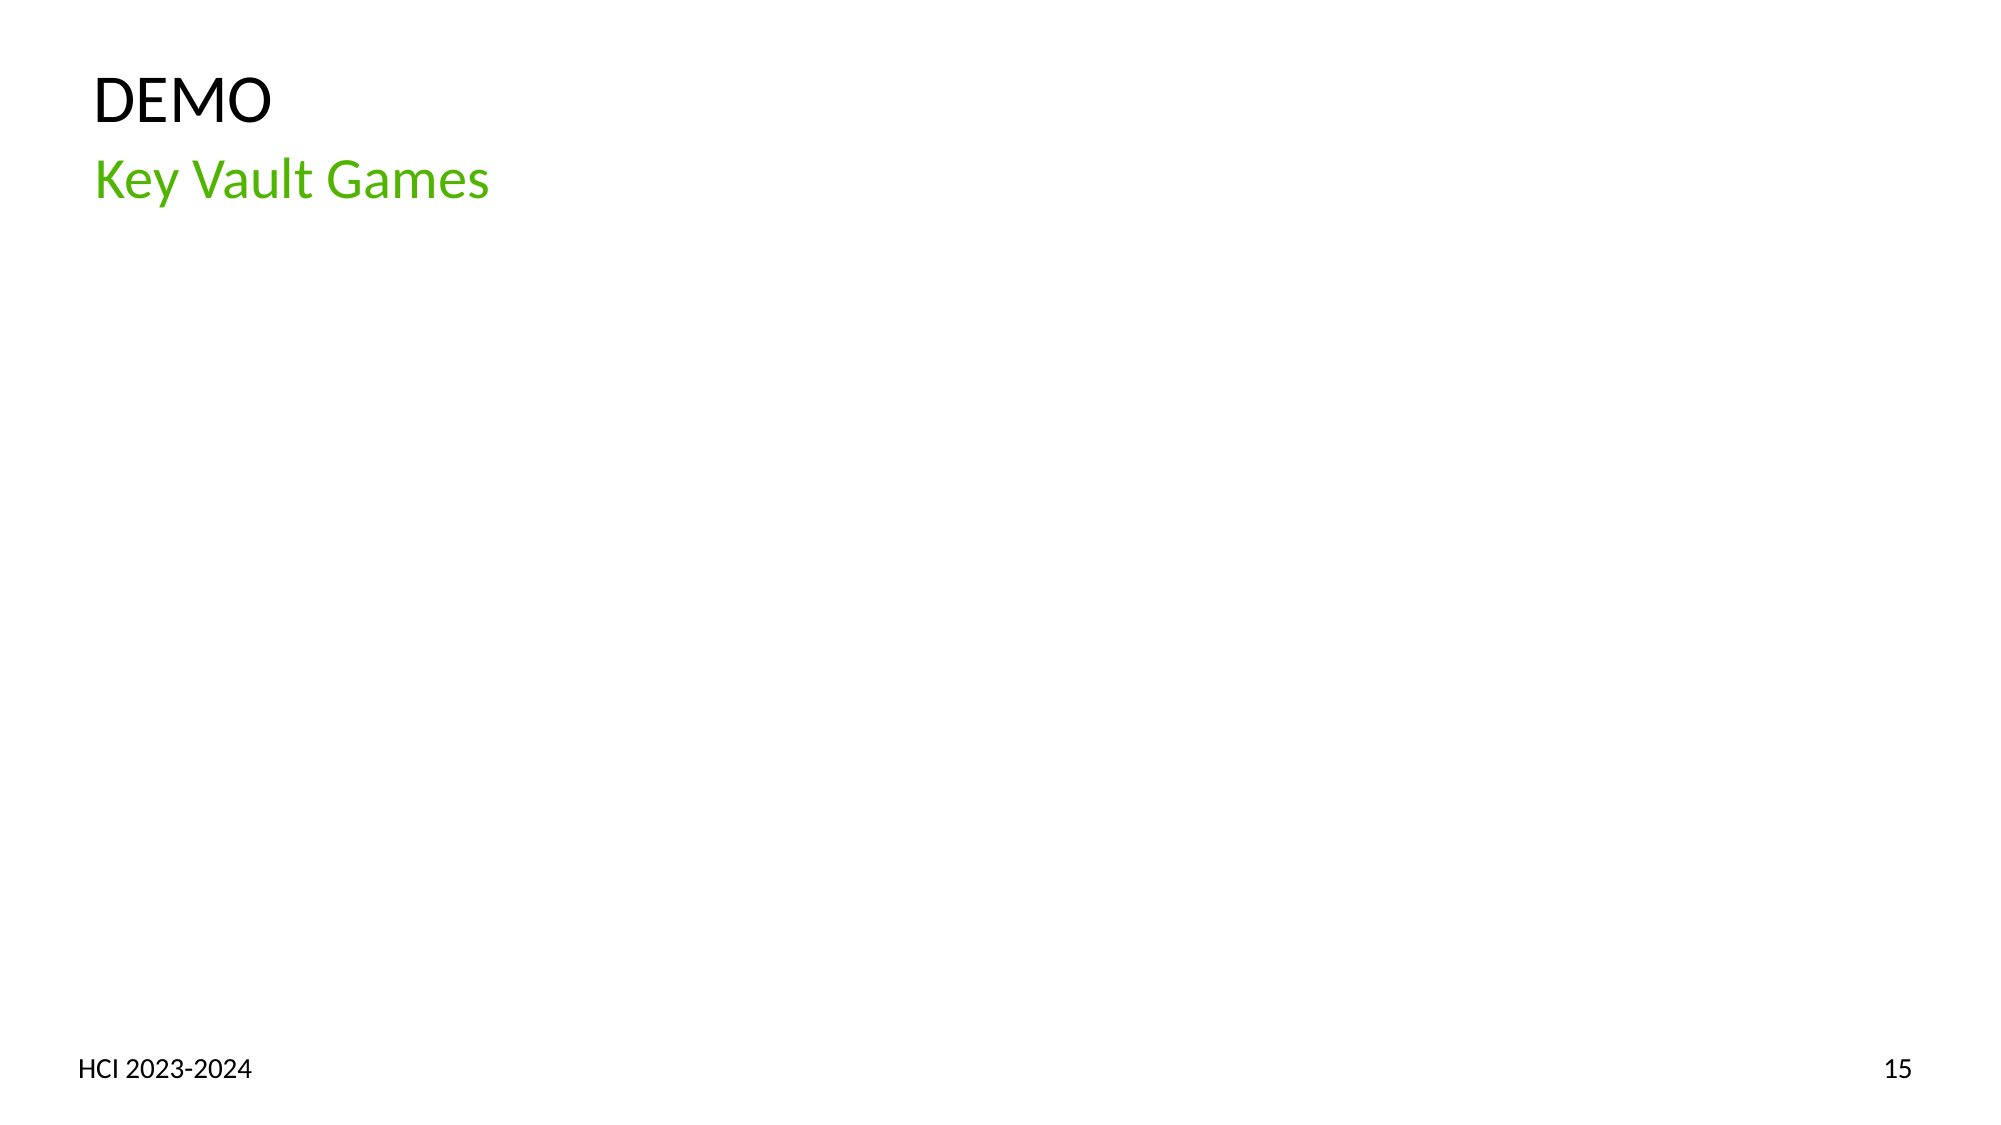

DEMO
Key Vault Games
HCI 2023-2024
15